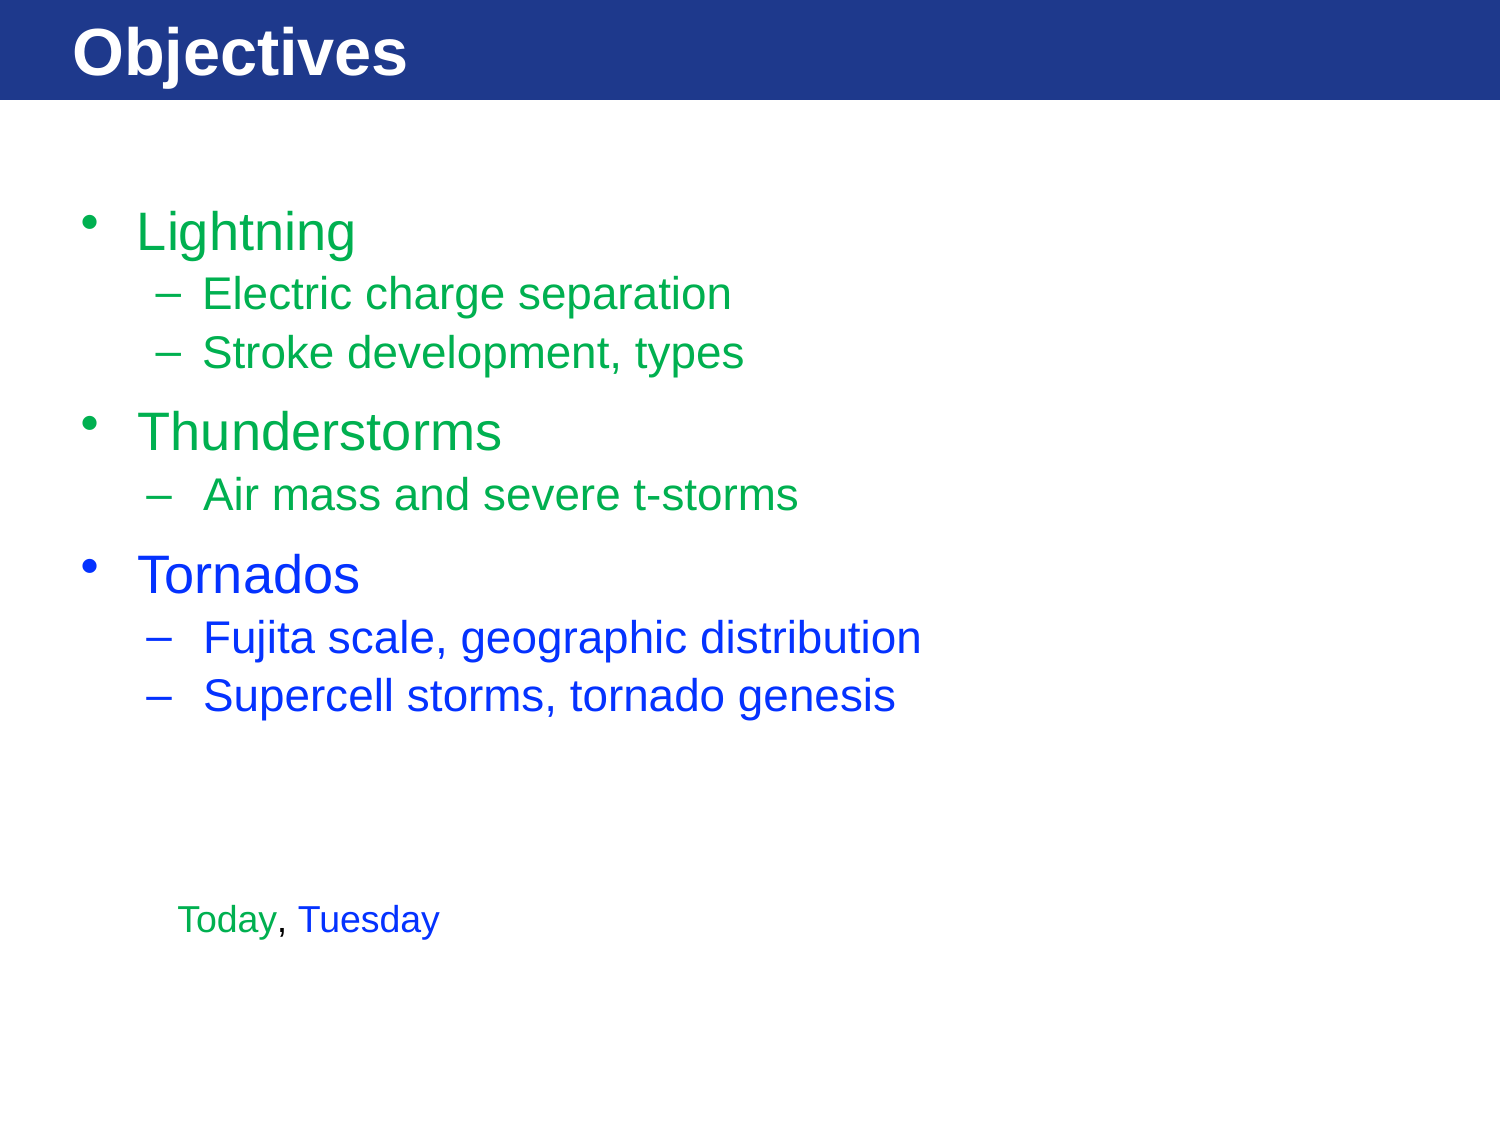

# Objectives
Lightning
Electric charge separation
Stroke development, types
Thunderstorms
Air mass and severe t-storms
Tornados
Fujita scale, geographic distribution
Supercell storms, tornado genesis

Today, Tuesday